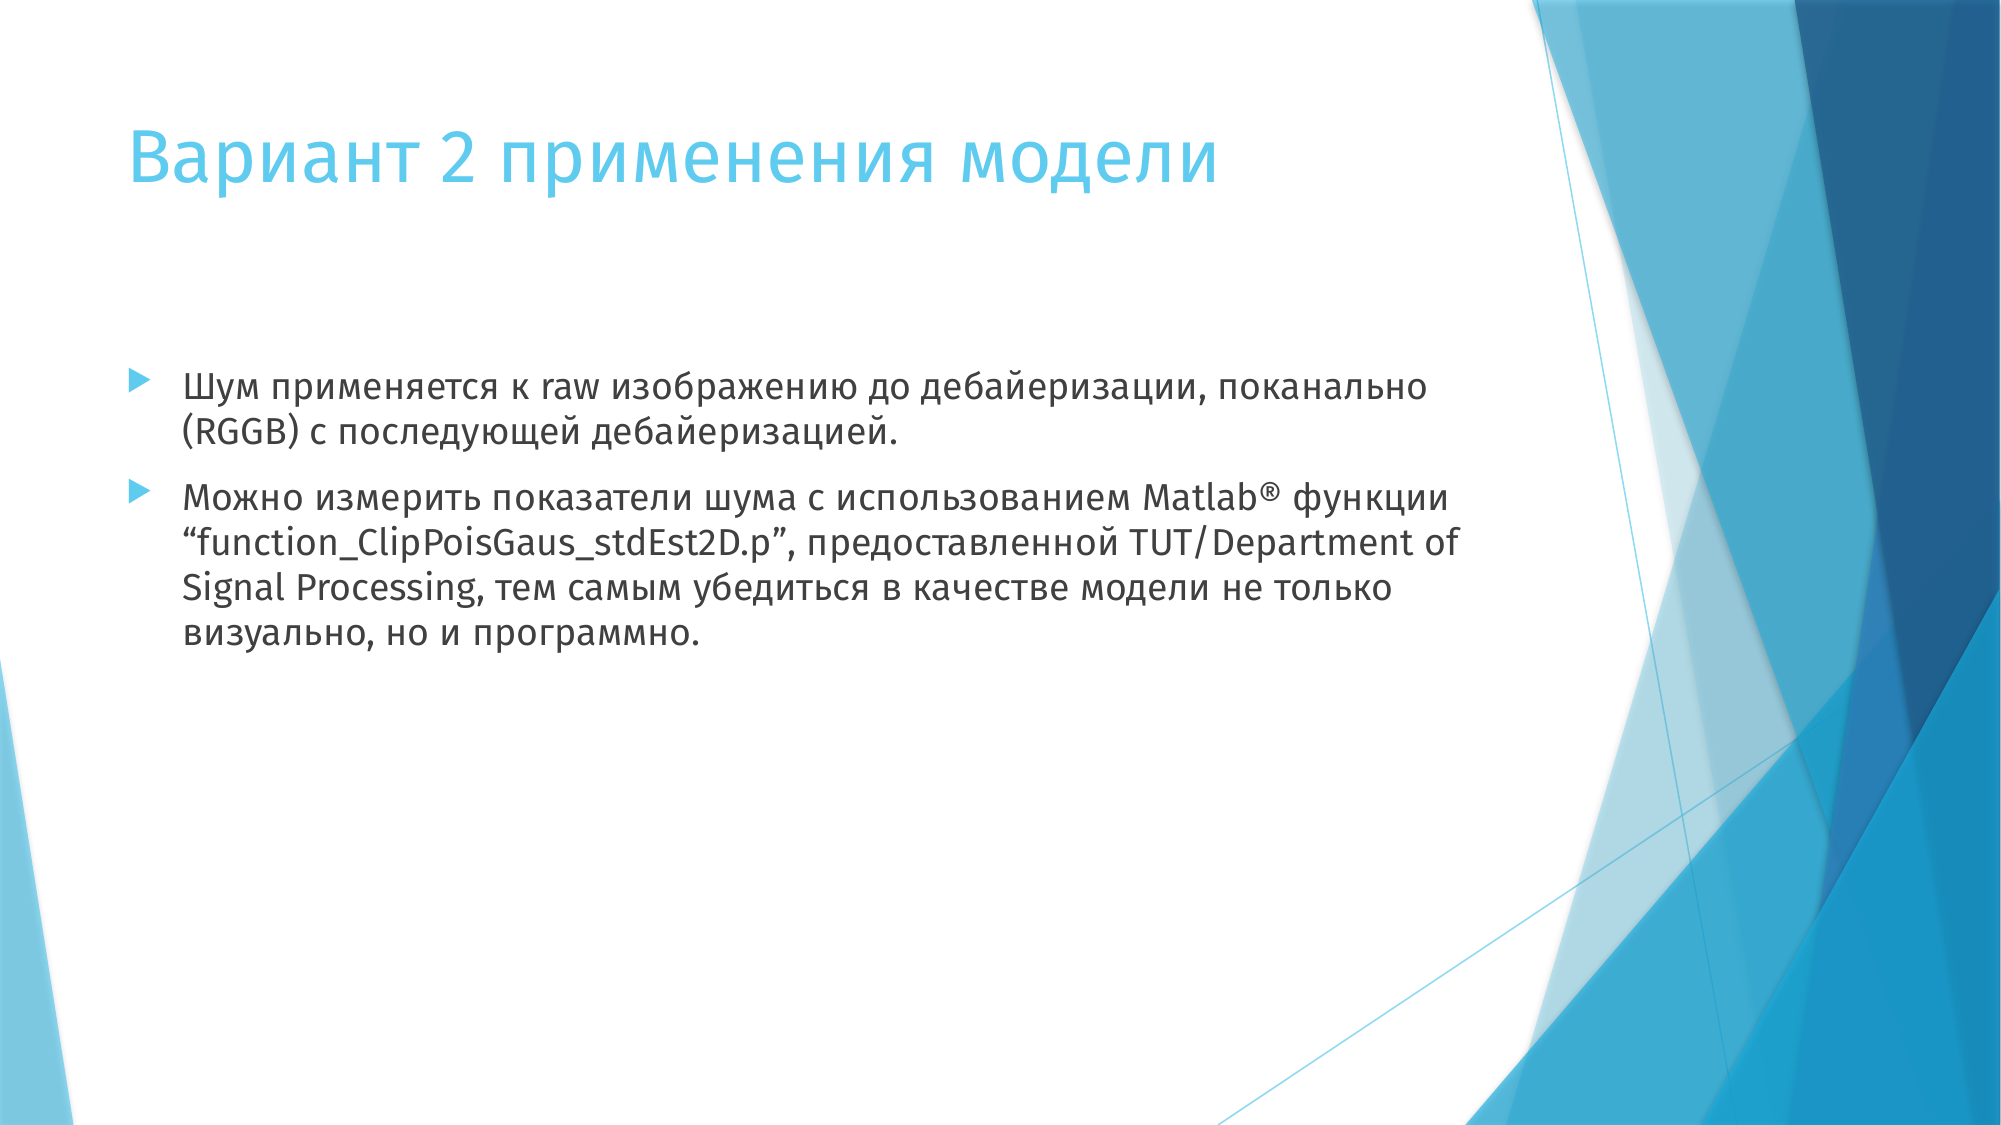

# Вариант 2 применения модели
Шум применяется к raw изображению до дебайеризации, поканально  (RGGB) с последующей дебайеризацией.
Можно измерить показатели шума с использованием Matlab® функции “function_ClipPoisGaus_stdEst2D.p”, предоставленной TUT/Department of Signal Processing, тем самым убедиться в качестве модели не только визуально, но и программно.